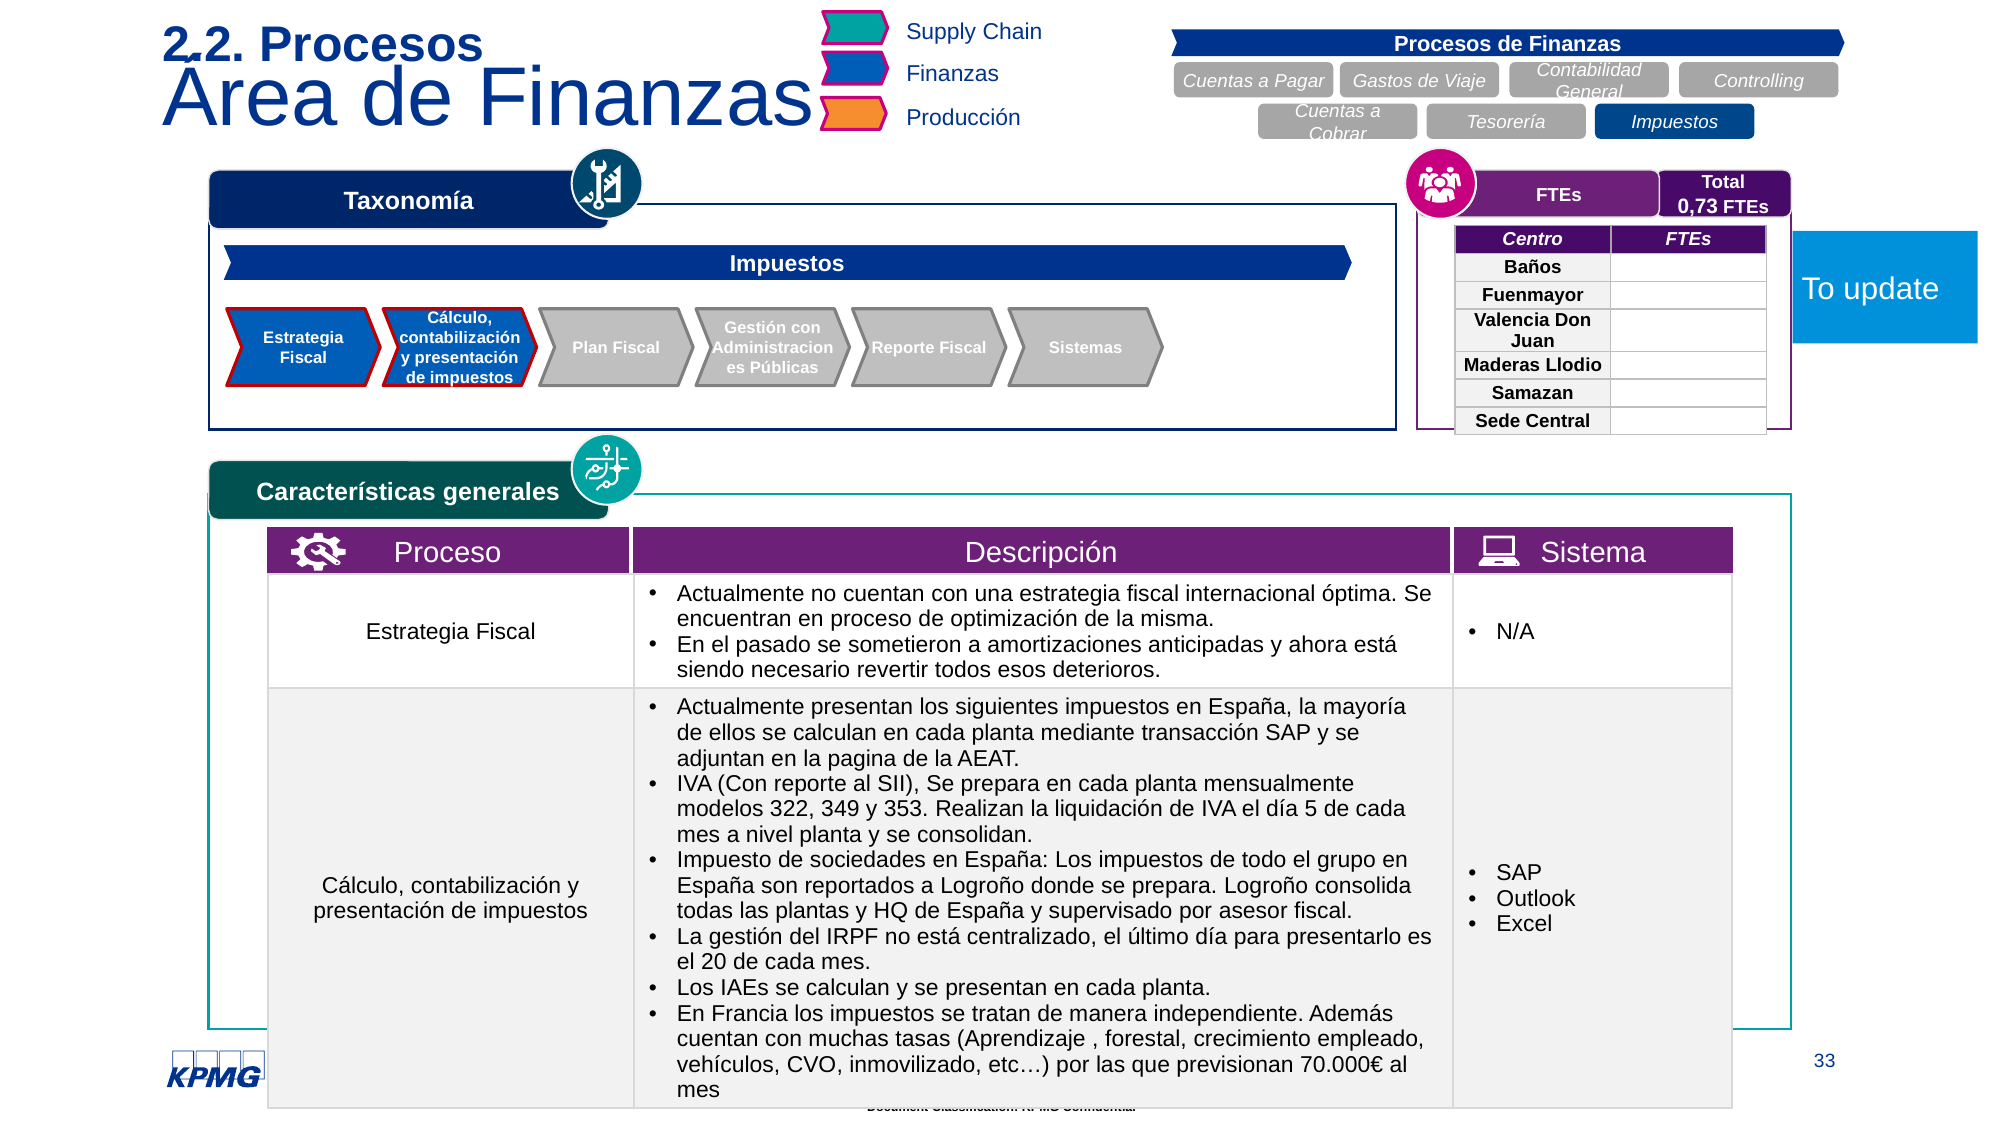

Supply Chain

Finanzas

Producción

# 2.2. Procesos Área de Finanzas
Procesos de Finanzas
Cuentas a Pagar
Gastos de Viaje
Contabilidad General
Controlling
Cuentas a Cobrar
Tesorería
Impuestos

Taxonomía
FTEs
Total
0,73 FTEs

| Centro | FTEs |
| --- | --- |
| Baños |  |
| Fuenmayor |  |
| Valencia Don Juan |  |
| Maderas Llodio |  |
| Samazan |  |
| Sede Central |  |
To update
Impuestos
Estrategia Fiscal
Cálculo, contabilización y presentación de impuestos
Plan Fiscal
Sistemas
Gestión con Administraciones Públicas
Reporte Fiscal

Características generales

Proceso
Descripción
Sistema

| Estrategia Fiscal | Actualmente no cuentan con una estrategia fiscal internacional óptima. Se encuentran en proceso de optimización de la misma. En el pasado se sometieron a amortizaciones anticipadas y ahora está siendo necesario revertir todos esos deterioros. | N/A |
| --- | --- | --- |
| Cálculo, contabilización y presentación de impuestos | Actualmente presentan los siguientes impuestos en España, la mayoría de ellos se calculan en cada planta mediante transacción SAP y se adjuntan en la pagina de la AEAT. IVA (Con reporte al SII), Se prepara en cada planta mensualmente modelos 322, 349 y 353. Realizan la liquidación de IVA el día 5 de cada mes a nivel planta y se consolidan. Impuesto de sociedades en España: Los impuestos de todo el grupo en España son reportados a Logroño donde se prepara. Logroño consolida todas las plantas y HQ de España y supervisado por asesor fiscal. La gestión del IRPF no está centralizado, el último día para presentarlo es el 20 de cada mes. Los IAEs se calculan y se presentan en cada planta. En Francia los impuestos se tratan de manera independiente. Además cuentan con muchas tasas (Aprendizaje , forestal, crecimiento empleado, vehículos, CVO, inmovilizado, etc…) por las que previsionan 70.000€ al mes | SAP Outlook Excel |